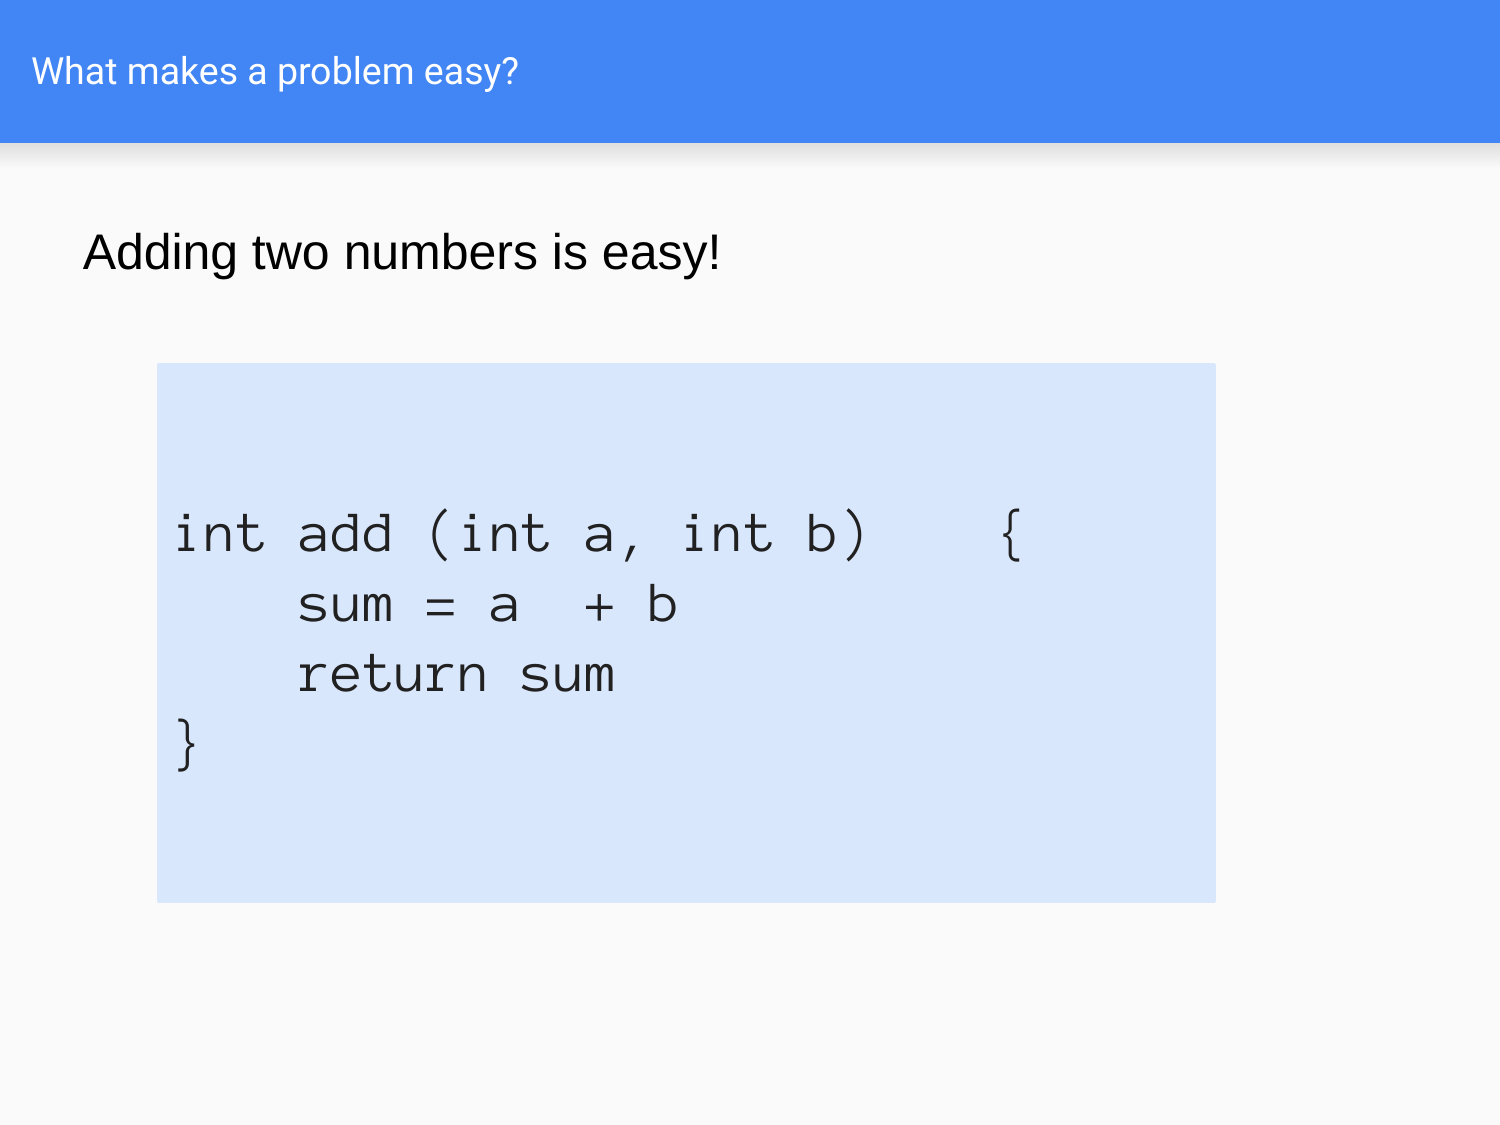

# What makes a problem easy?
Adding two numbers is easy!

int add (int a, int b)    {
    sum = a  + b
    return sum
}